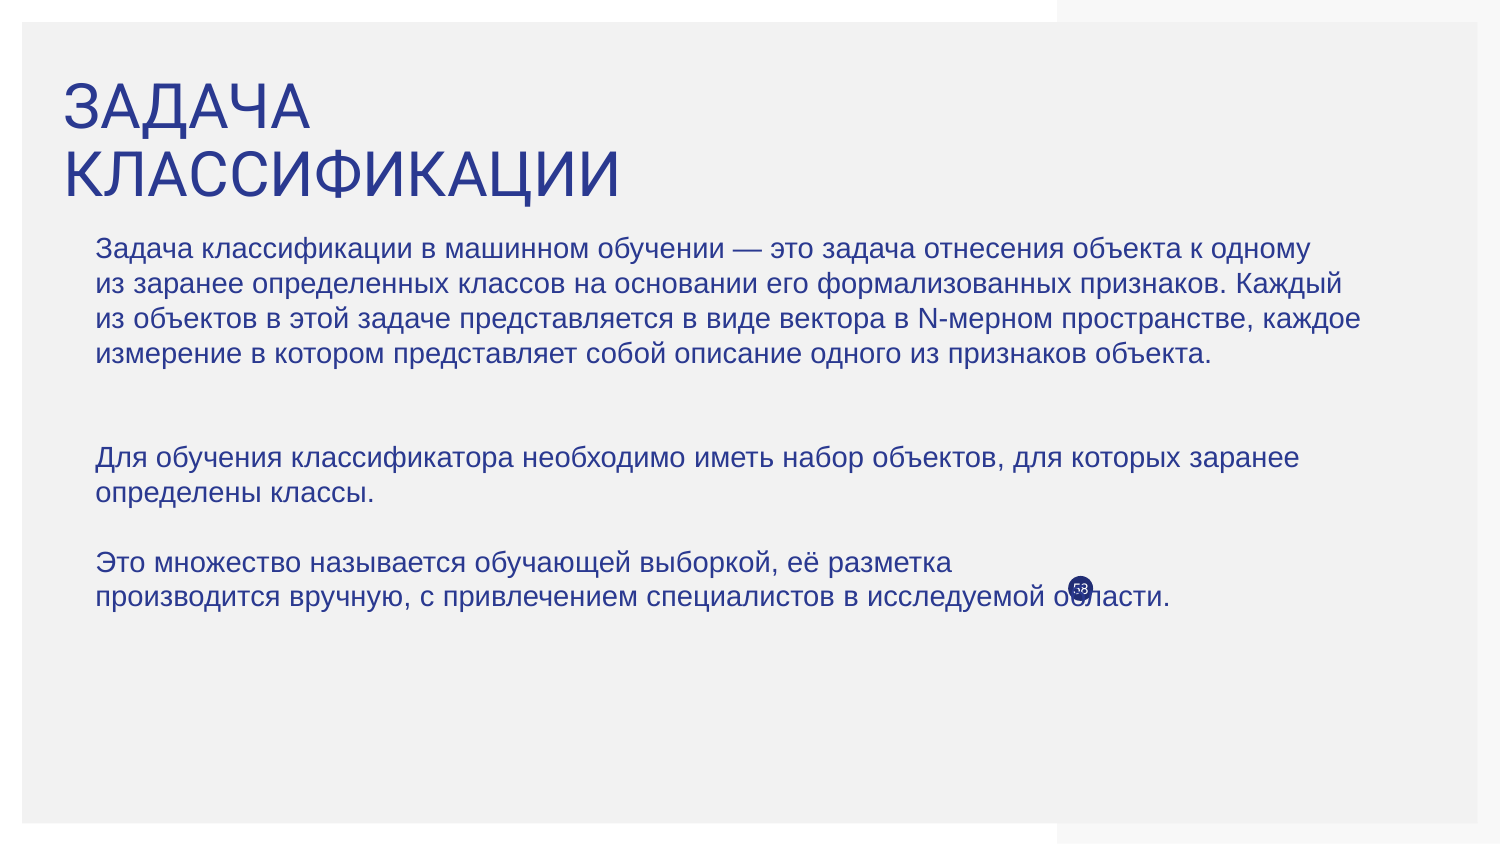

# ЗАДАЧА КЛАССИФИКАЦИИ
Задача классификации в машинном обучении — это задача отнесения объекта к одному
из заранее определенных классов на основании его формализованных признаков. Каждый
из объектов в этой задаче представляется в виде вектора в N-мерном пространстве, каждое
измерение в котором представляет собой описание одного из признаков объекта.
Для обучения классификатора необходимо иметь набор объектов, для которых заранее
определены классы.

Это множество называется обучающей выборкой, её разметка
производится вручную, с привлечением специалистов в исследуемой области.
58